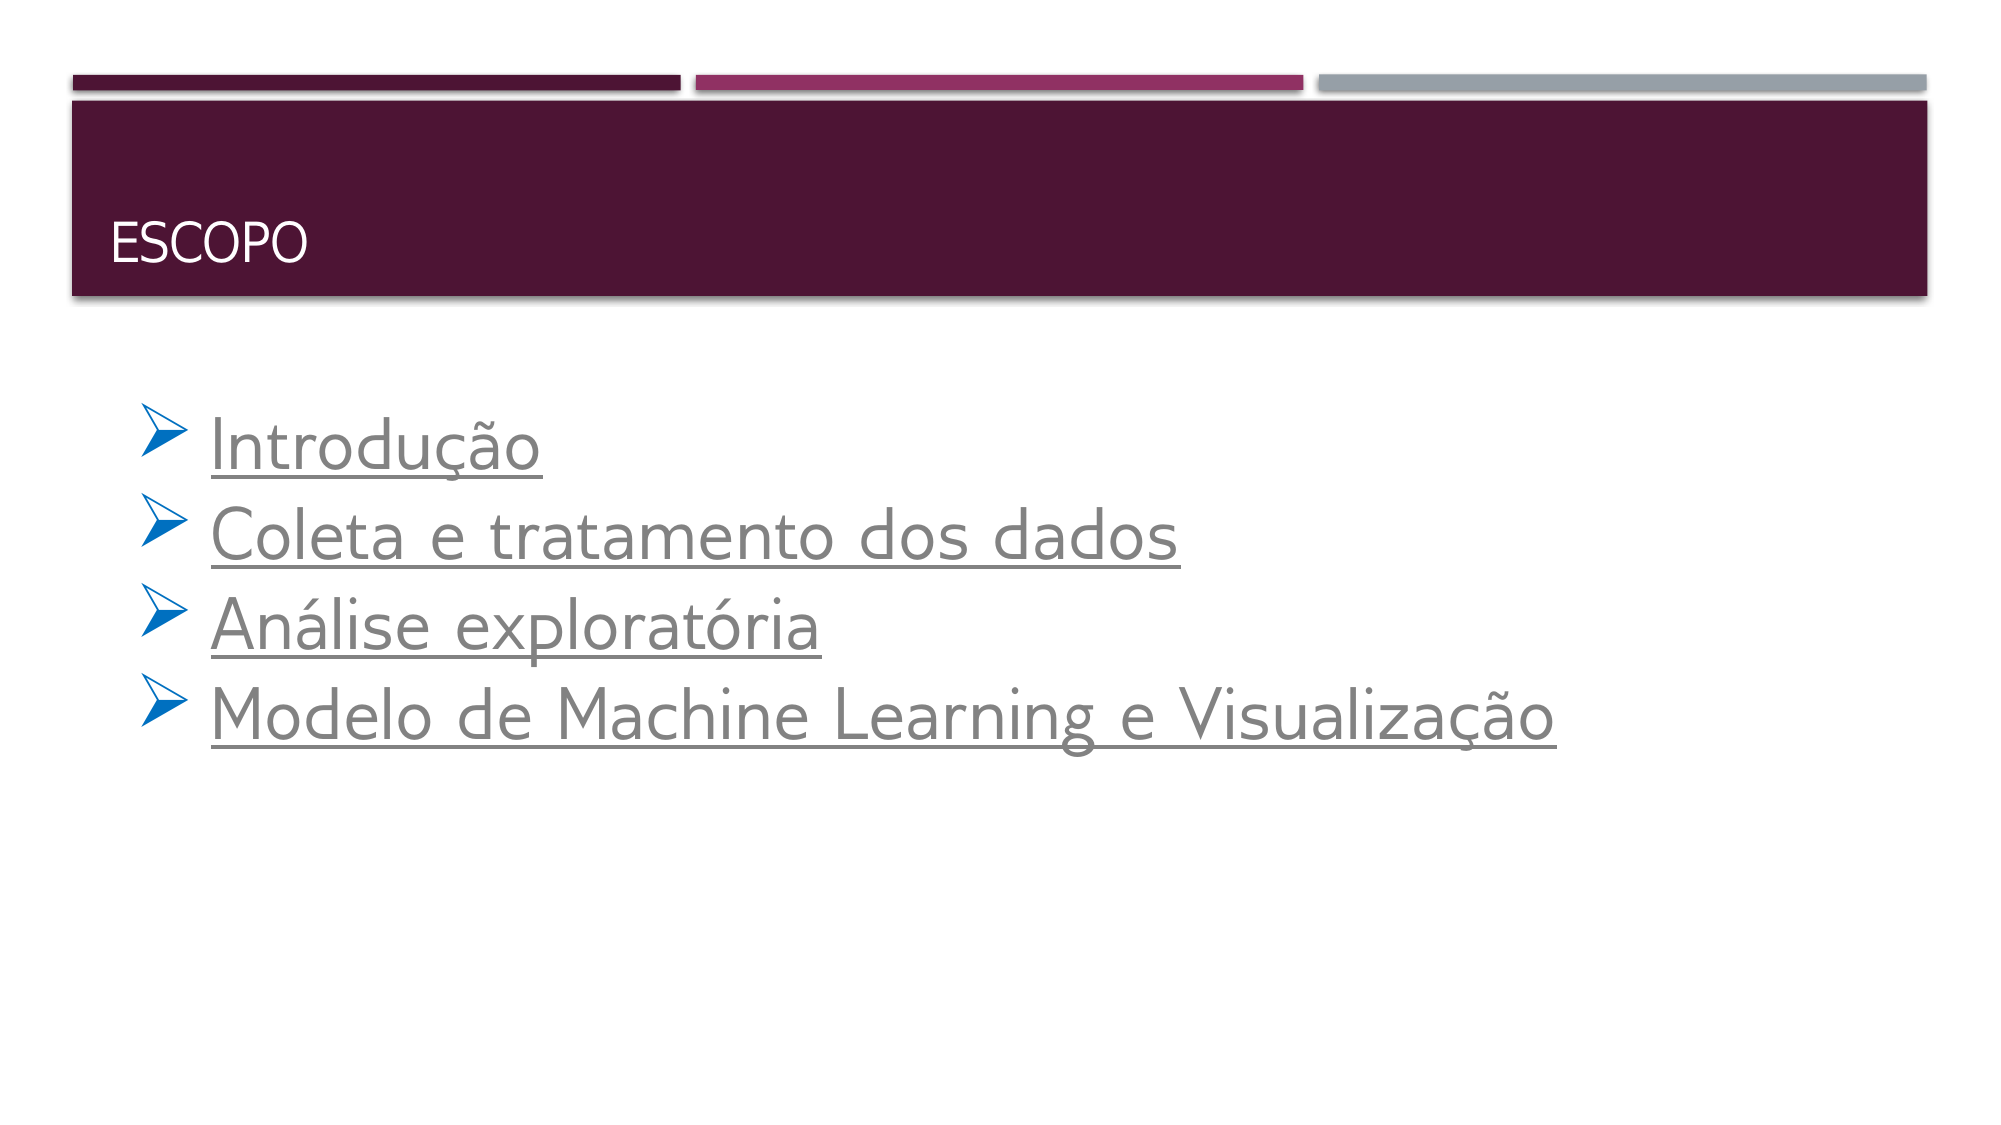

# ESCOPO
Introdução
Coleta e tratamento dos dados
Análise exploratória
Modelo de Machine Learning e Visualização